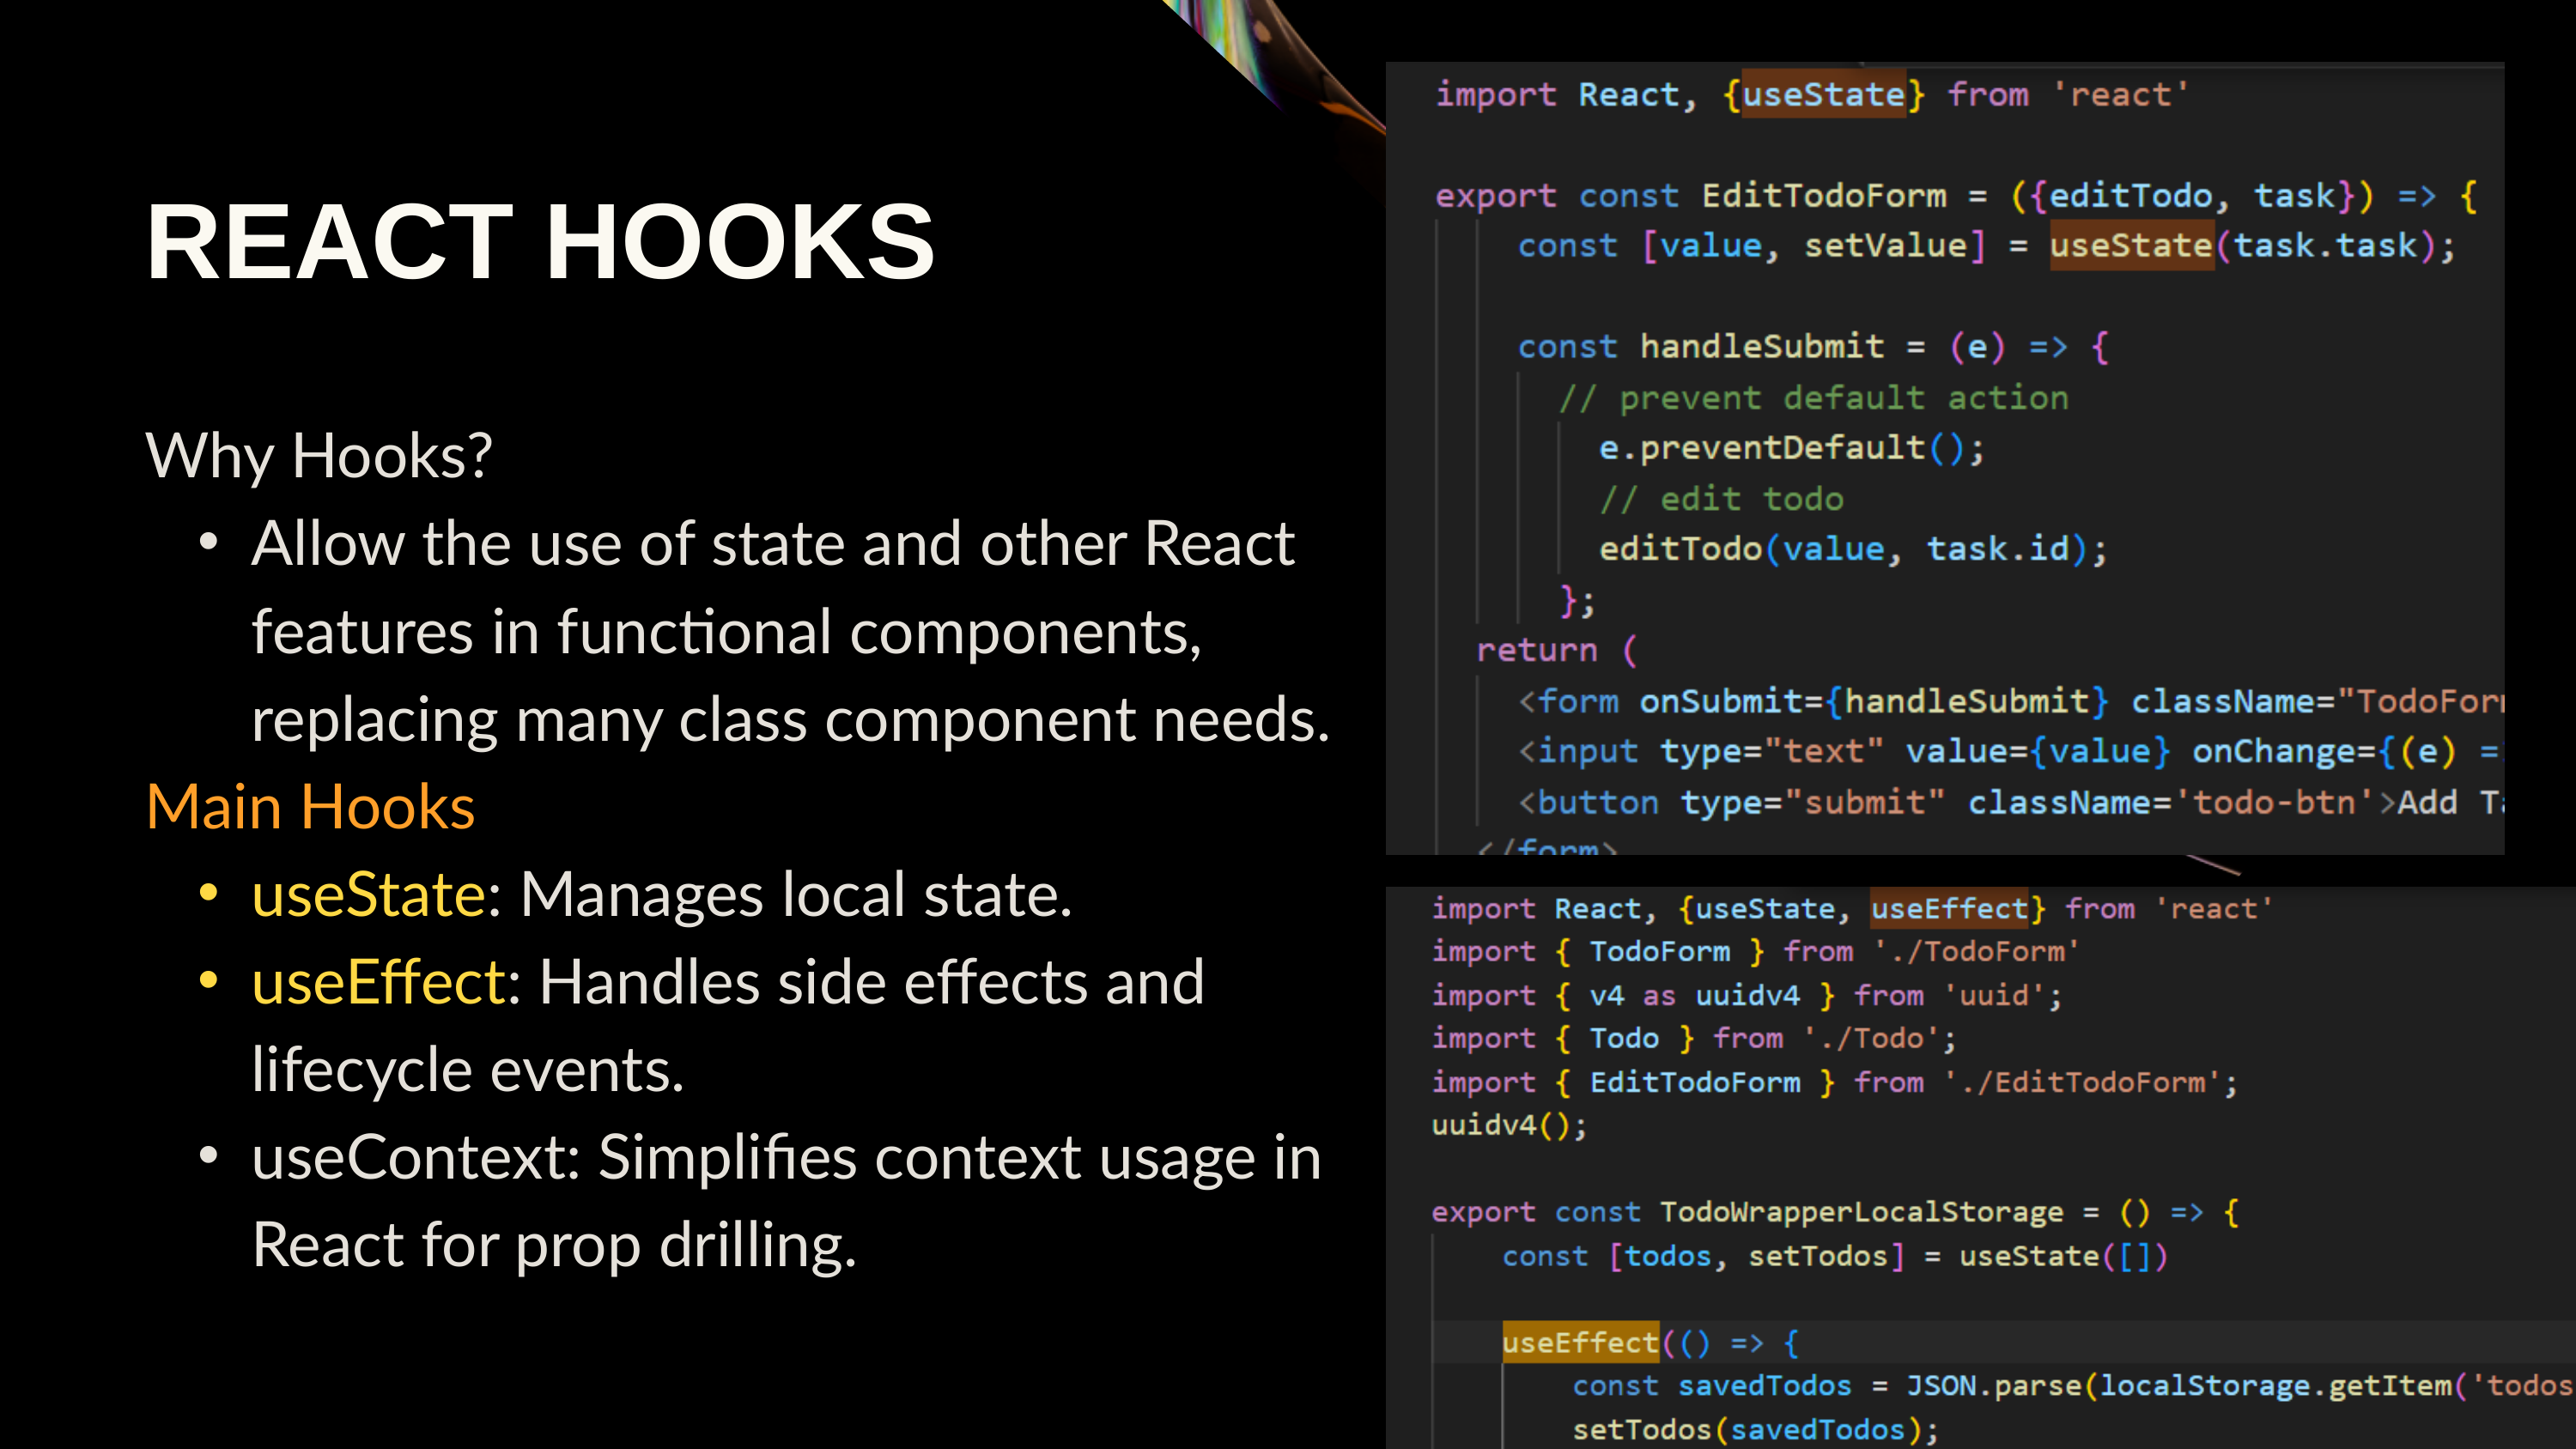

REACT HOOKS
Why Hooks?
Allow the use of state and other React features in functional components, replacing many class component needs.
Main Hooks
useState: Manages local state.
useEffect: Handles side effects and lifecycle events.
useContext: Simplifies context usage in React for prop drilling.